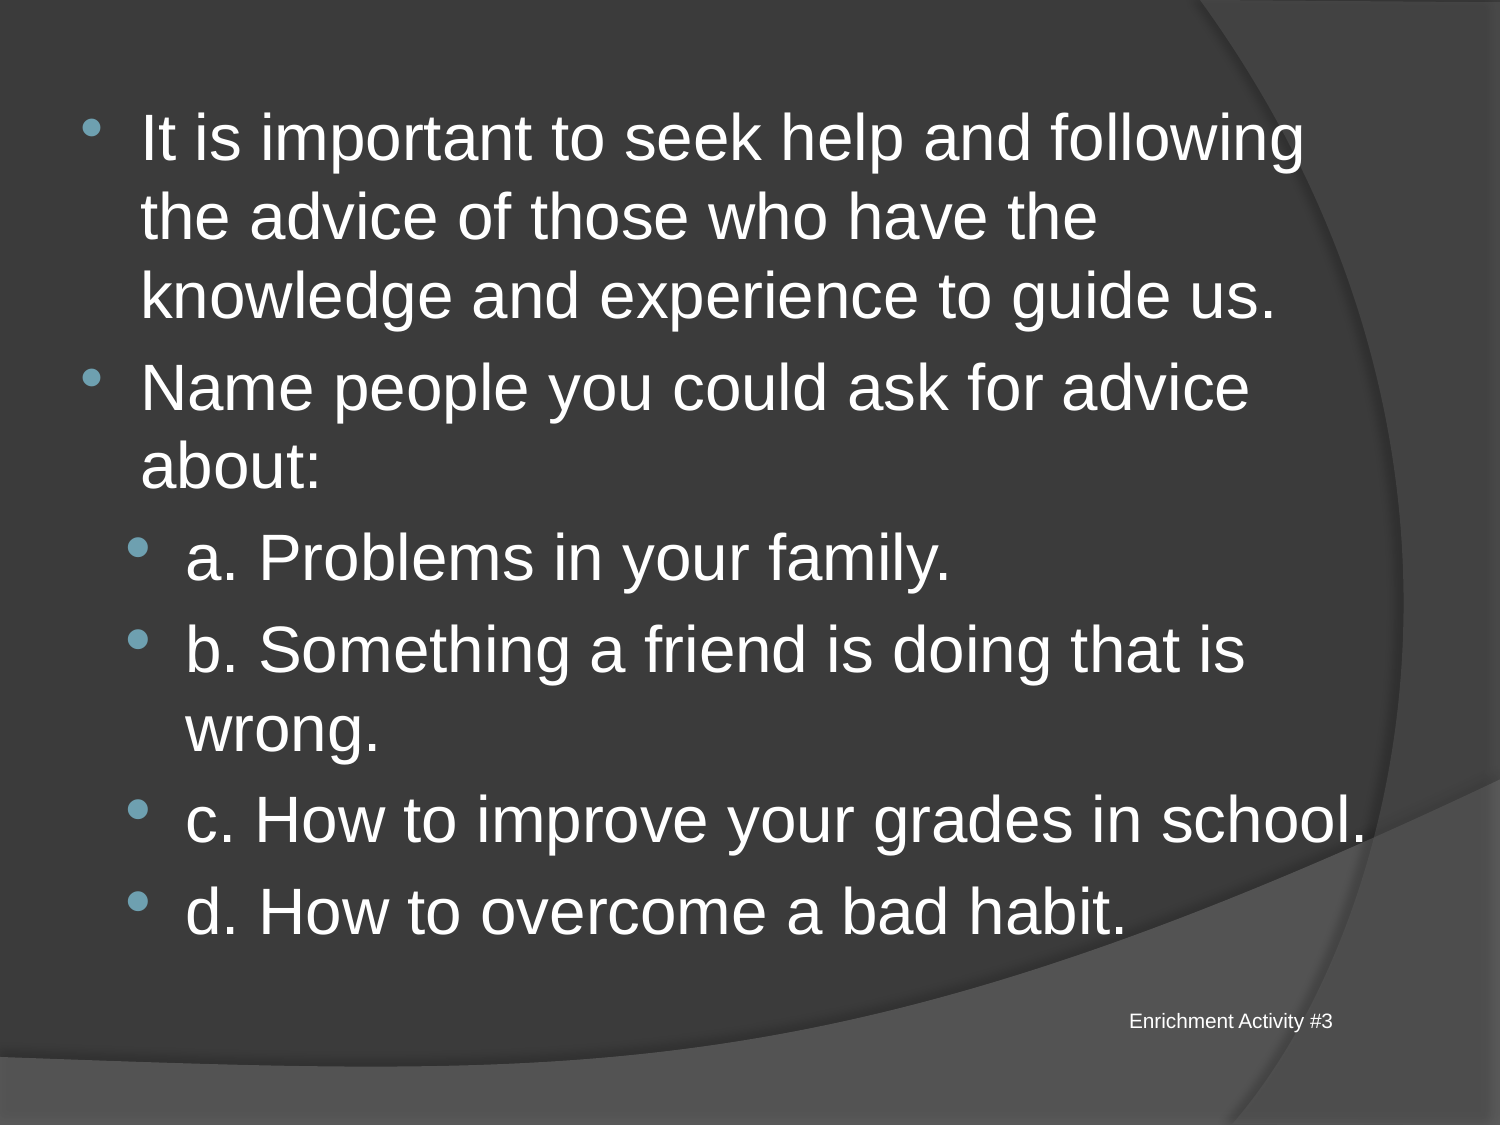

It is important to seek help and following the advice of those who have the knowledge and experience to guide us.
Name people you could ask for advice about:
a. Problems in your family.
b. Something a friend is doing that is wrong.
c. How to improve your grades in school.
d. How to overcome a bad habit.
Enrichment Activity #3